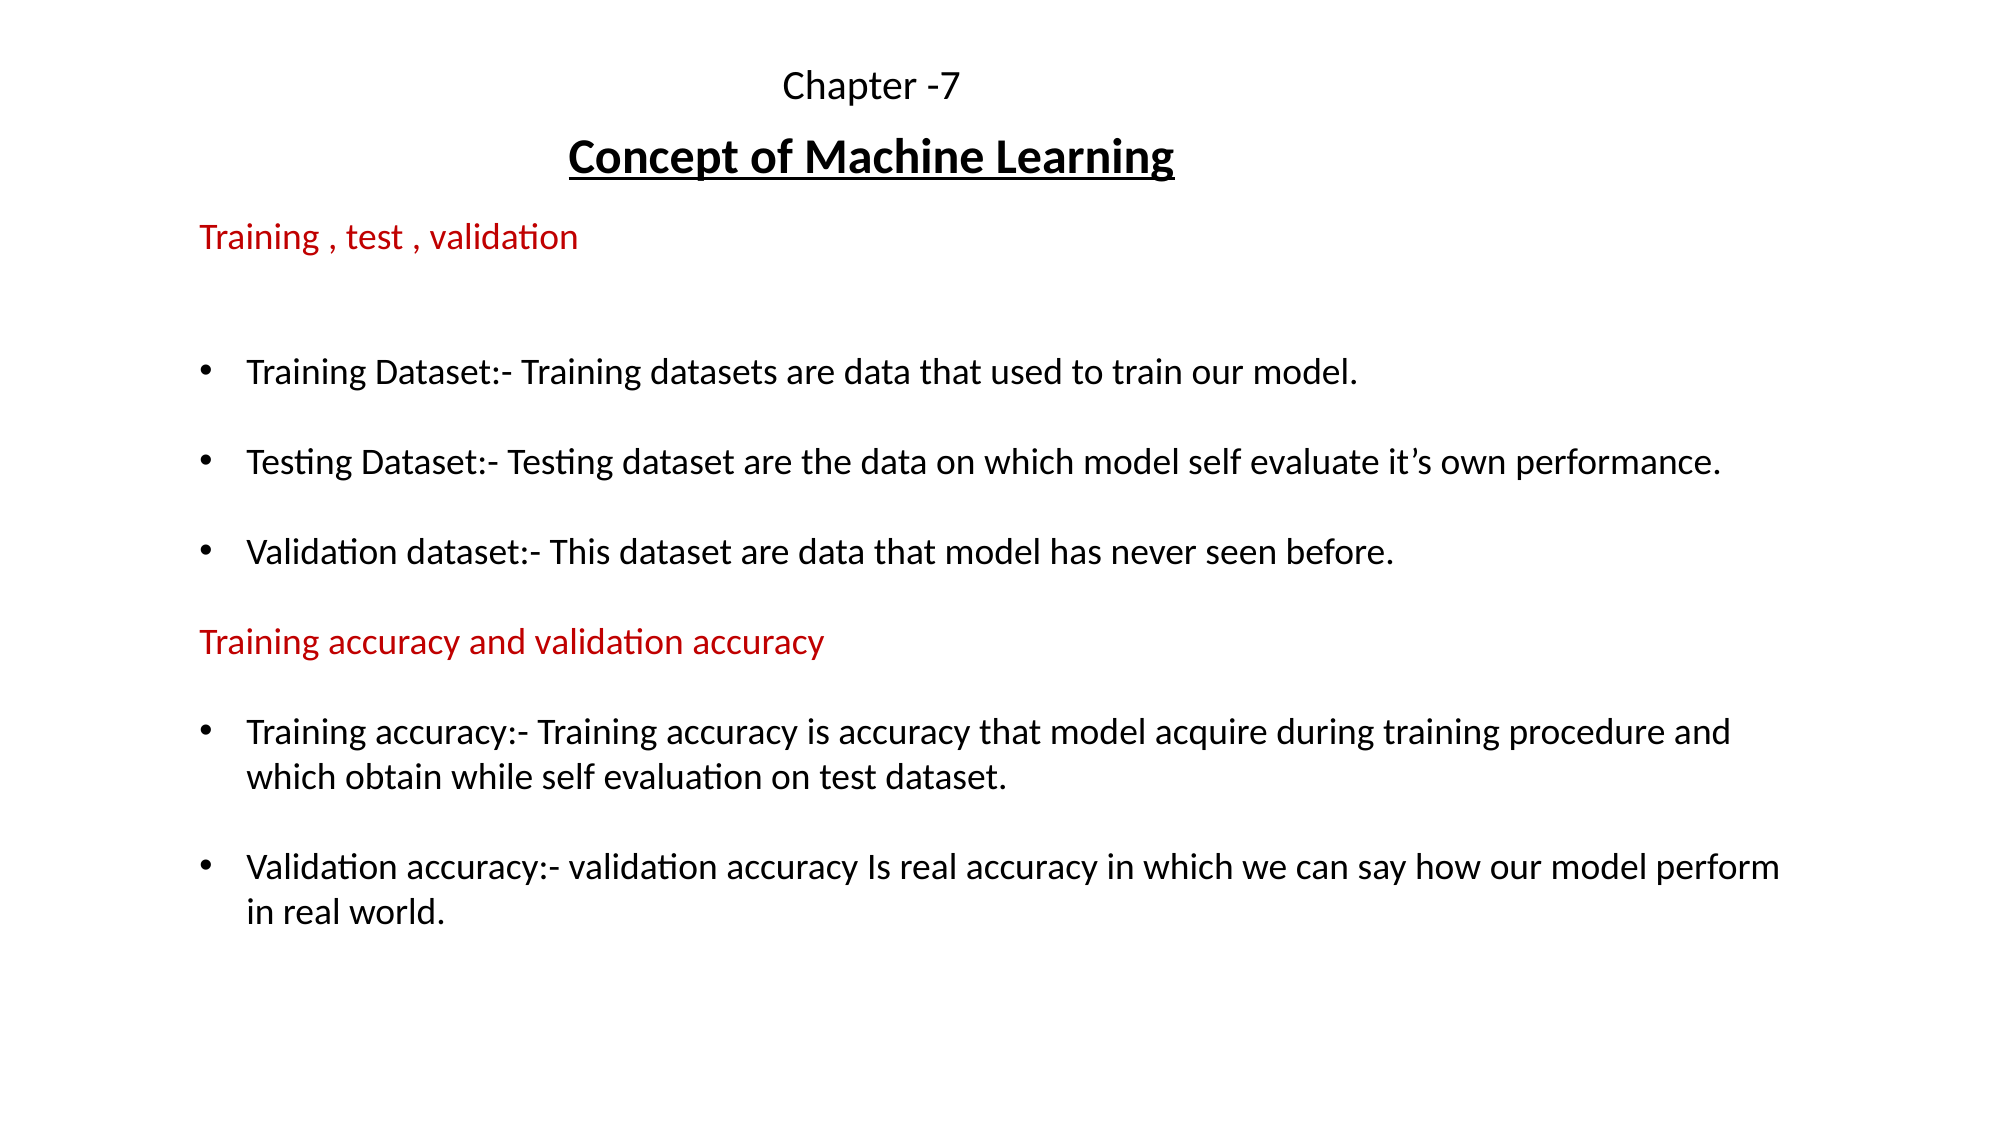

Chapter -7
Concept of Machine Learning
Training , test , validation

Training Dataset:- Training datasets are data that used to train our model.

Testing Dataset:- Testing dataset are the data on which model self evaluate it’s own performance.

Validation dataset:- This dataset are data that model has never seen before.

Training accuracy and validation accuracy

Training accuracy:- Training accuracy is accuracy that model acquire during training procedure and which obtain while self evaluation on test dataset.

Validation accuracy:- validation accuracy Is real accuracy in which we can say how our model perform in real world.